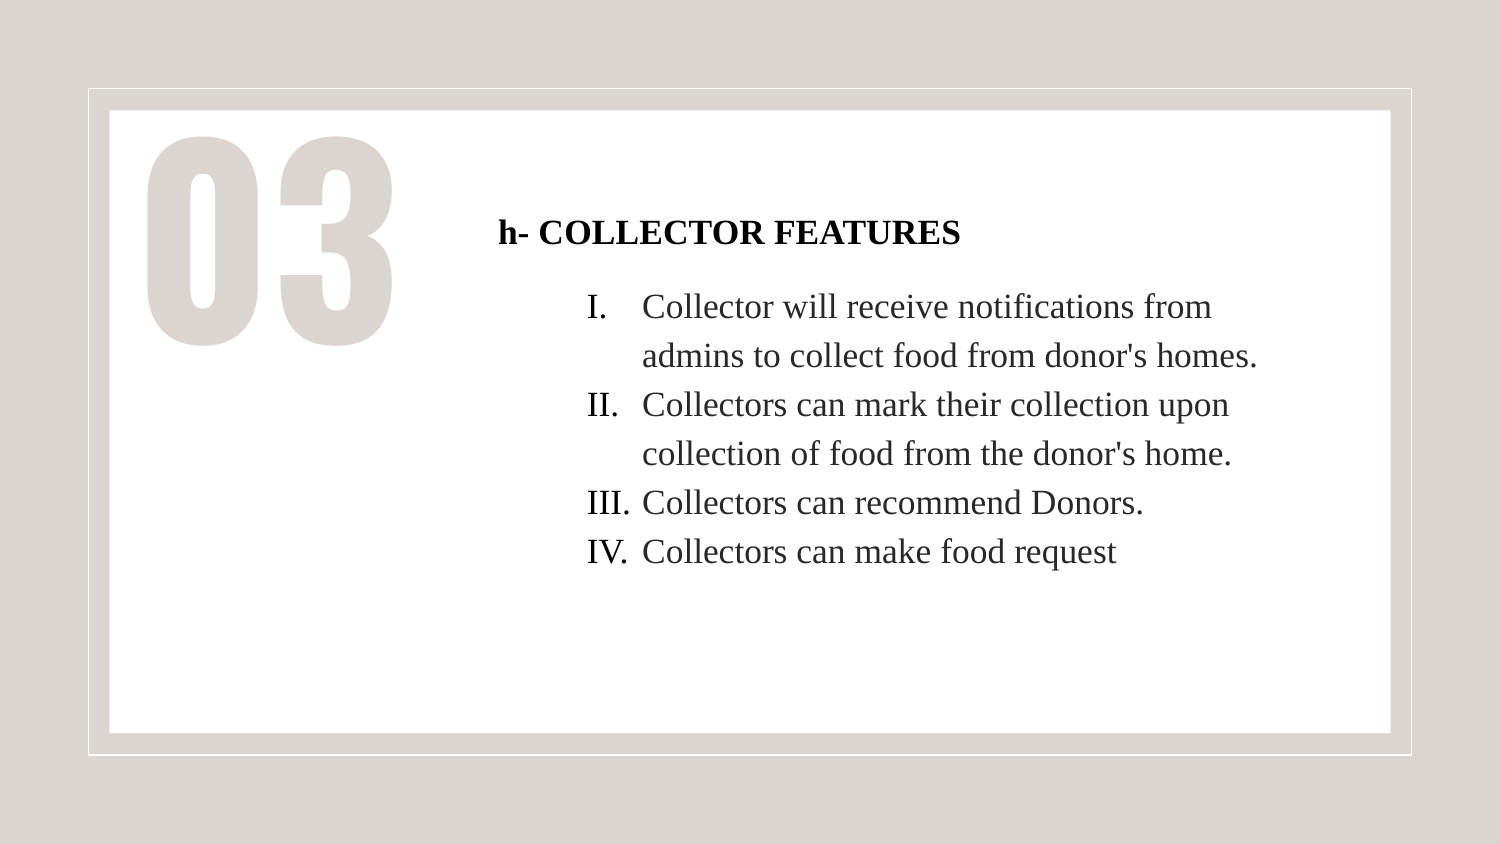

03
#
         h- COLLECTOR FEATURES
Collector will receive notifications from admins to collect food from donor's homes.
Collectors can mark their collection upon collection of food from the donor's home.
Collectors can recommend Donors.
Collectors can make food request